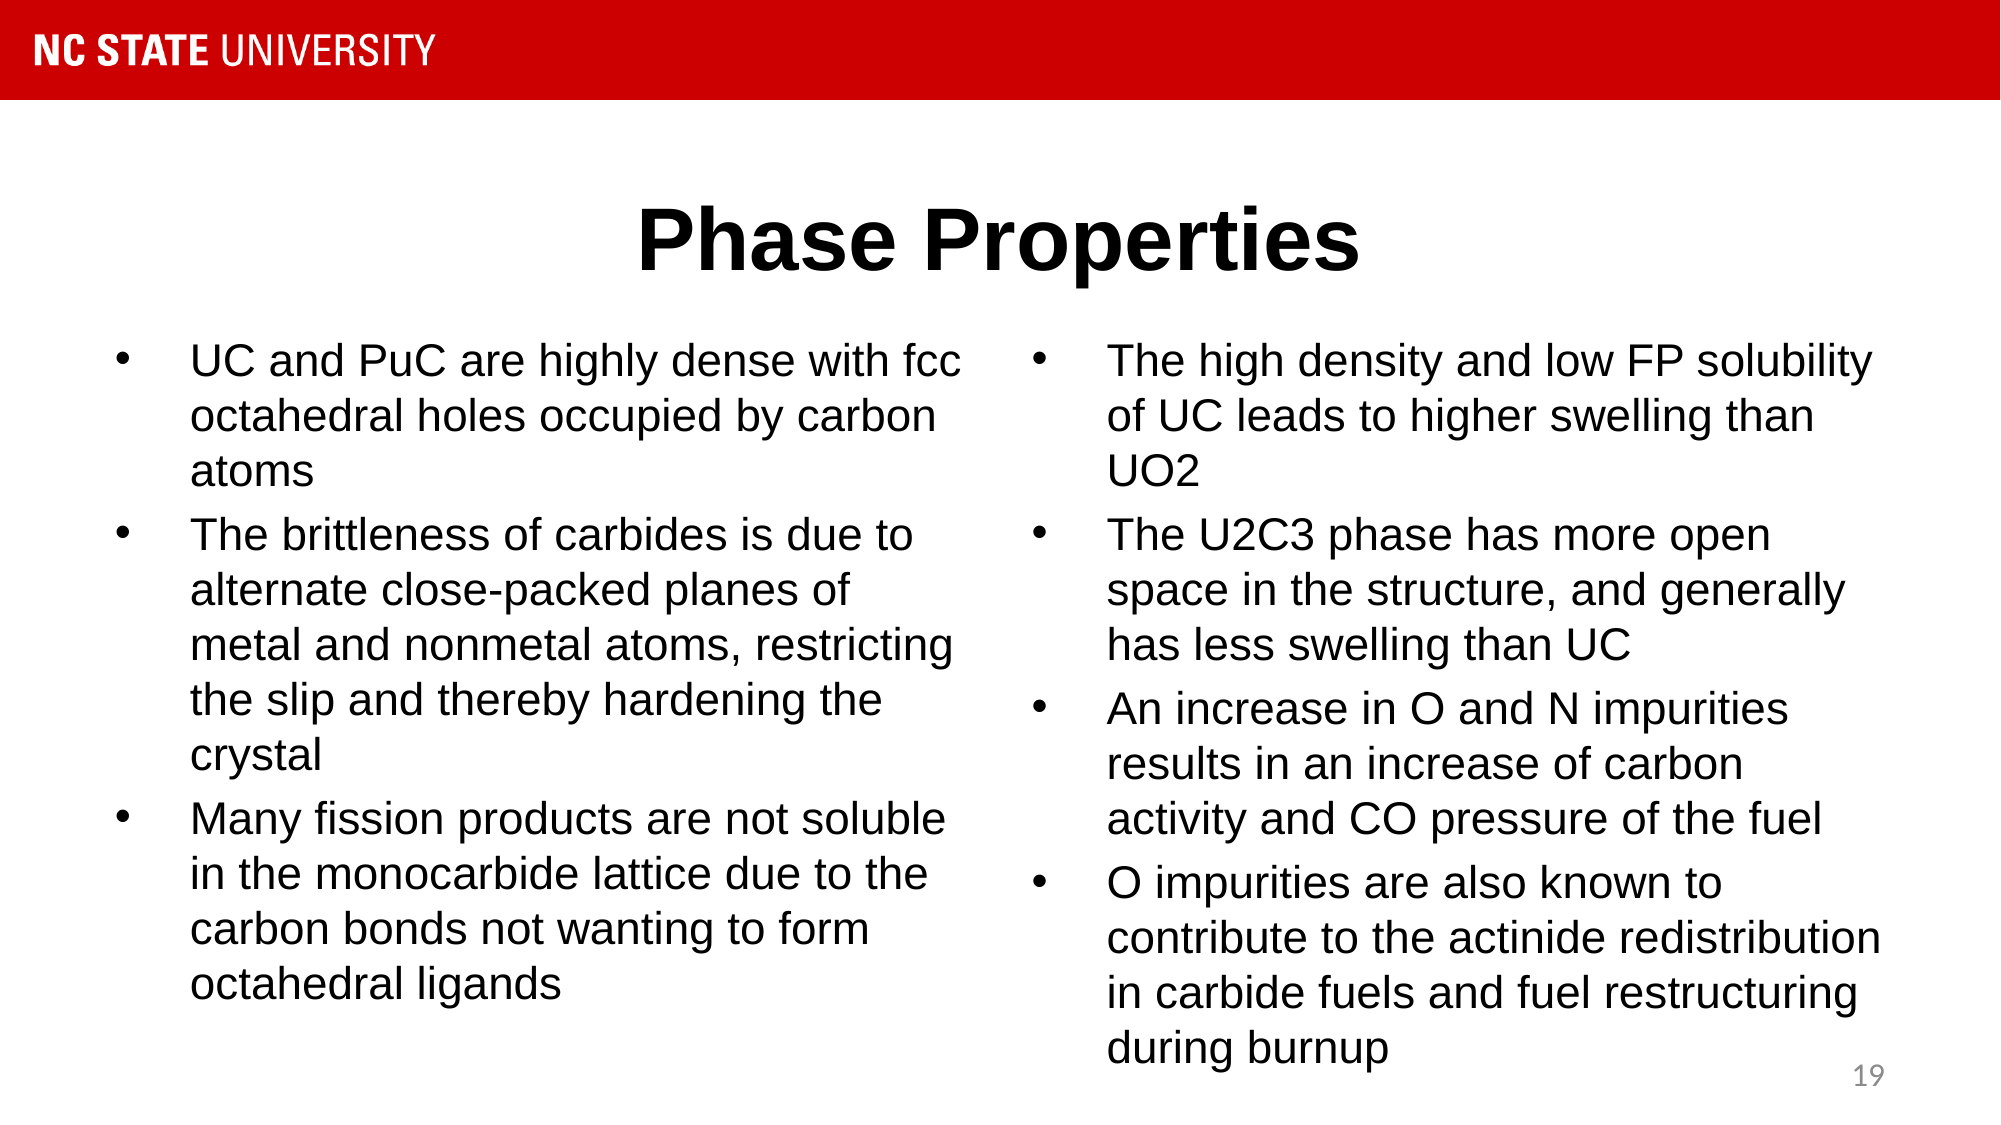

# Phase Properties
UC and PuC are highly dense with fcc octahedral holes occupied by carbon atoms
The brittleness of carbides is due to alternate close-packed planes of metal and nonmetal atoms, restricting the slip and thereby hardening the crystal
Many fission products are not soluble in the monocarbide lattice due to the carbon bonds not wanting to form octahedral ligands

The high density and low FP solubility of UC leads to higher swelling than UO2
The U2C3 phase has more open space in the structure, and generally has less swelling than UC
An increase in O and N impurities results in an increase of carbon activity and CO pressure of the fuel
O impurities are also known to contribute to the actinide redistribution in carbide fuels and fuel restructuring during burnup

19